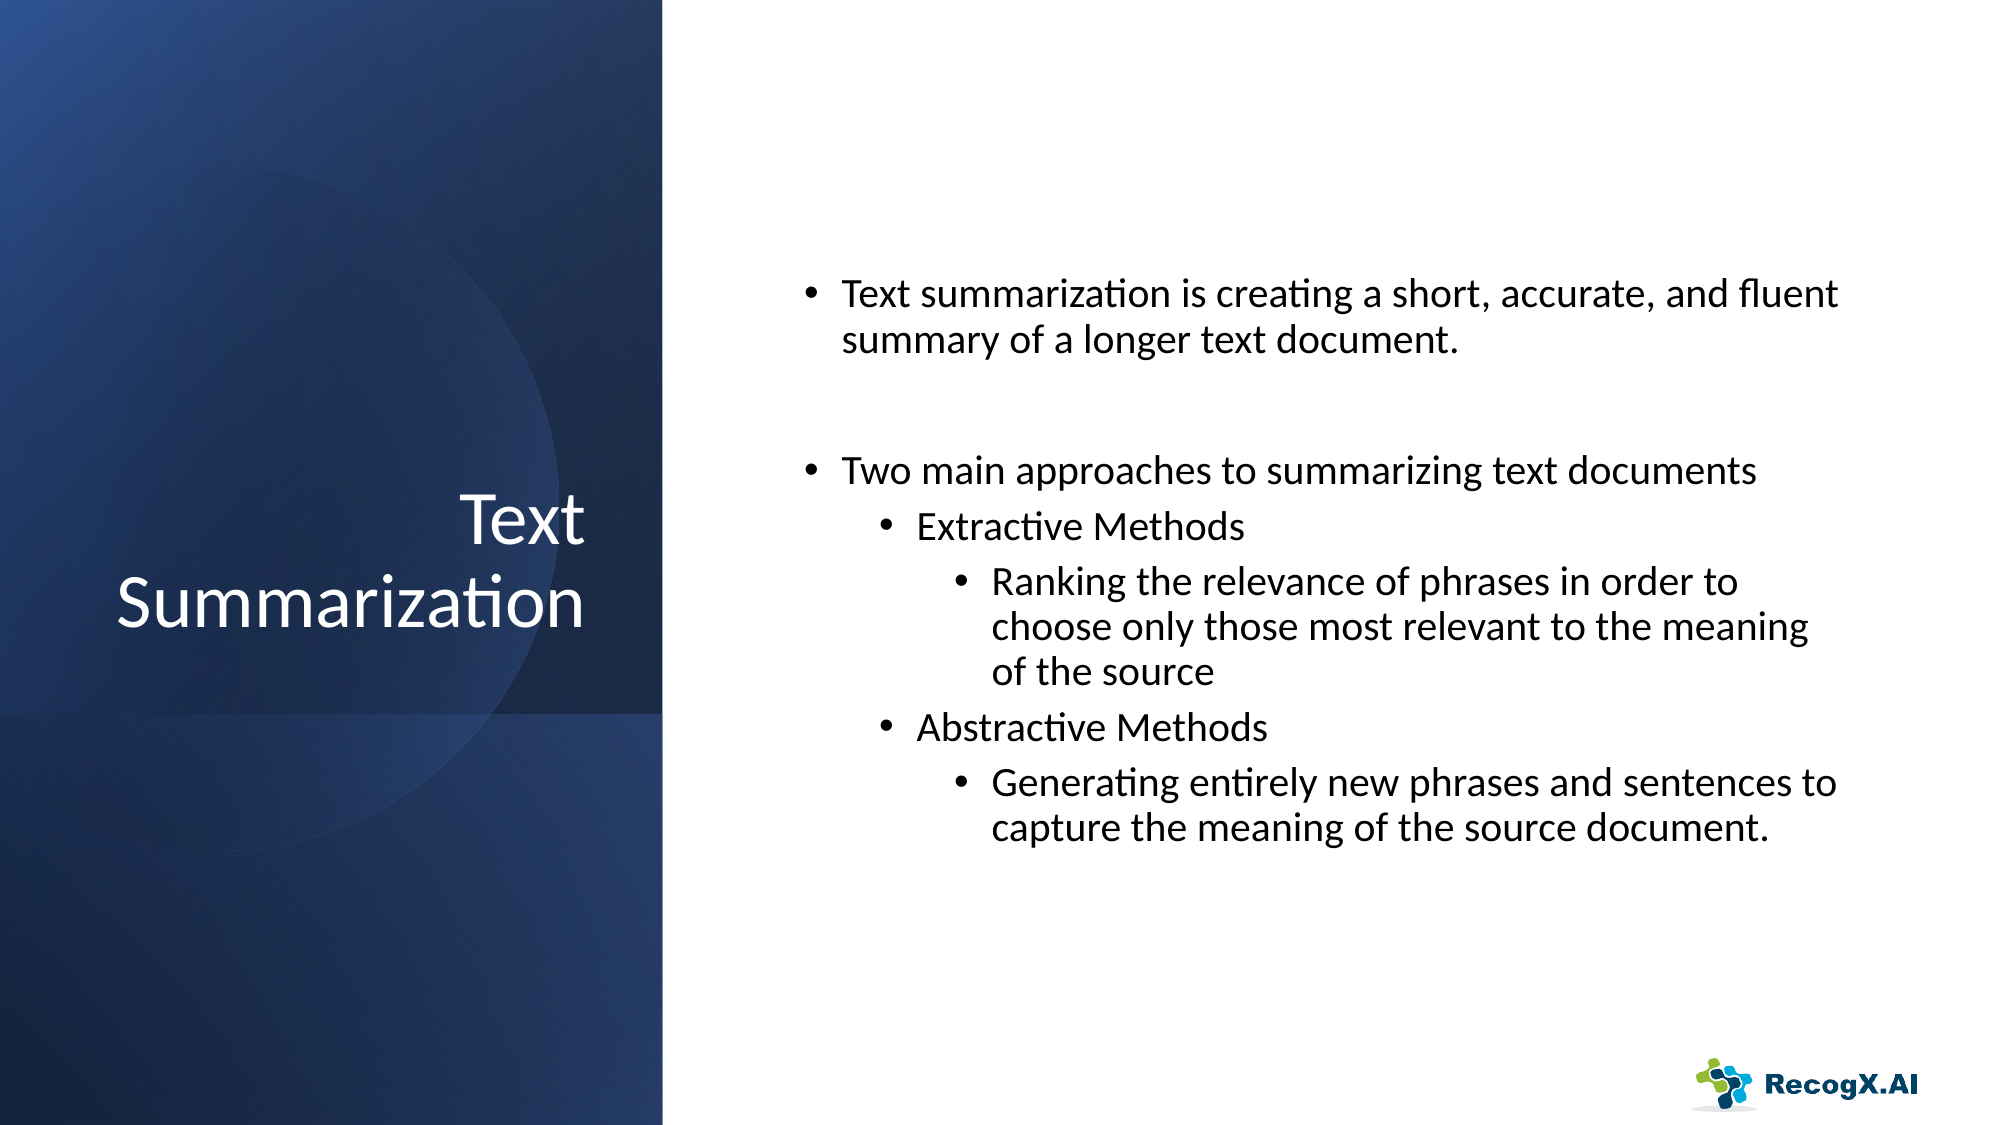

# Text Summarization
Text summarization is creating a short, accurate, and fluent summary of a longer text document.

Two main approaches to summarizing text documents
Extractive Methods
Ranking the relevance of phrases in order to choose only those most relevant to the meaning of the source
Abstractive Methods
Generating entirely new phrases and sentences to capture the meaning of the source document.